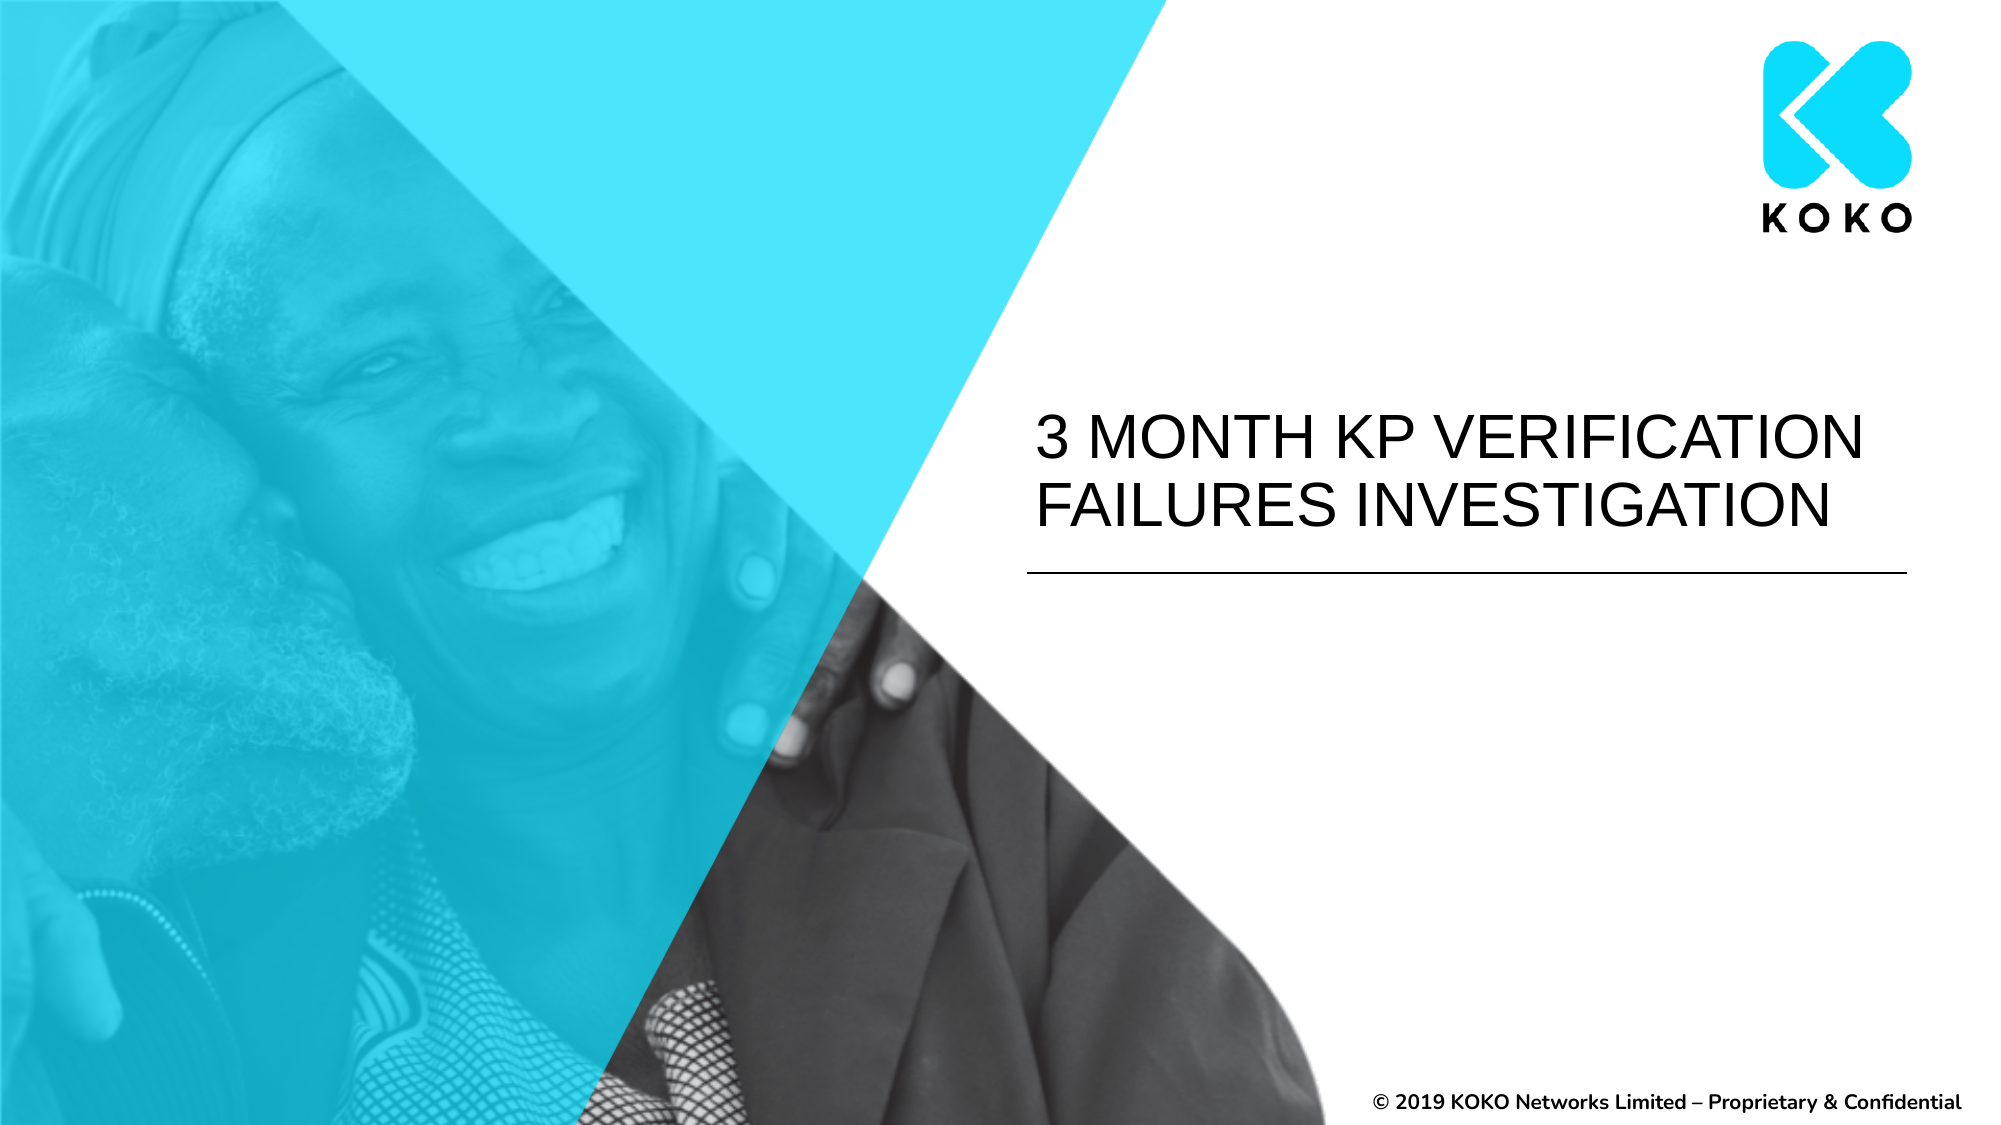

# 3 MONTH KP VERIFICATION FAILURES INVESTIGATION